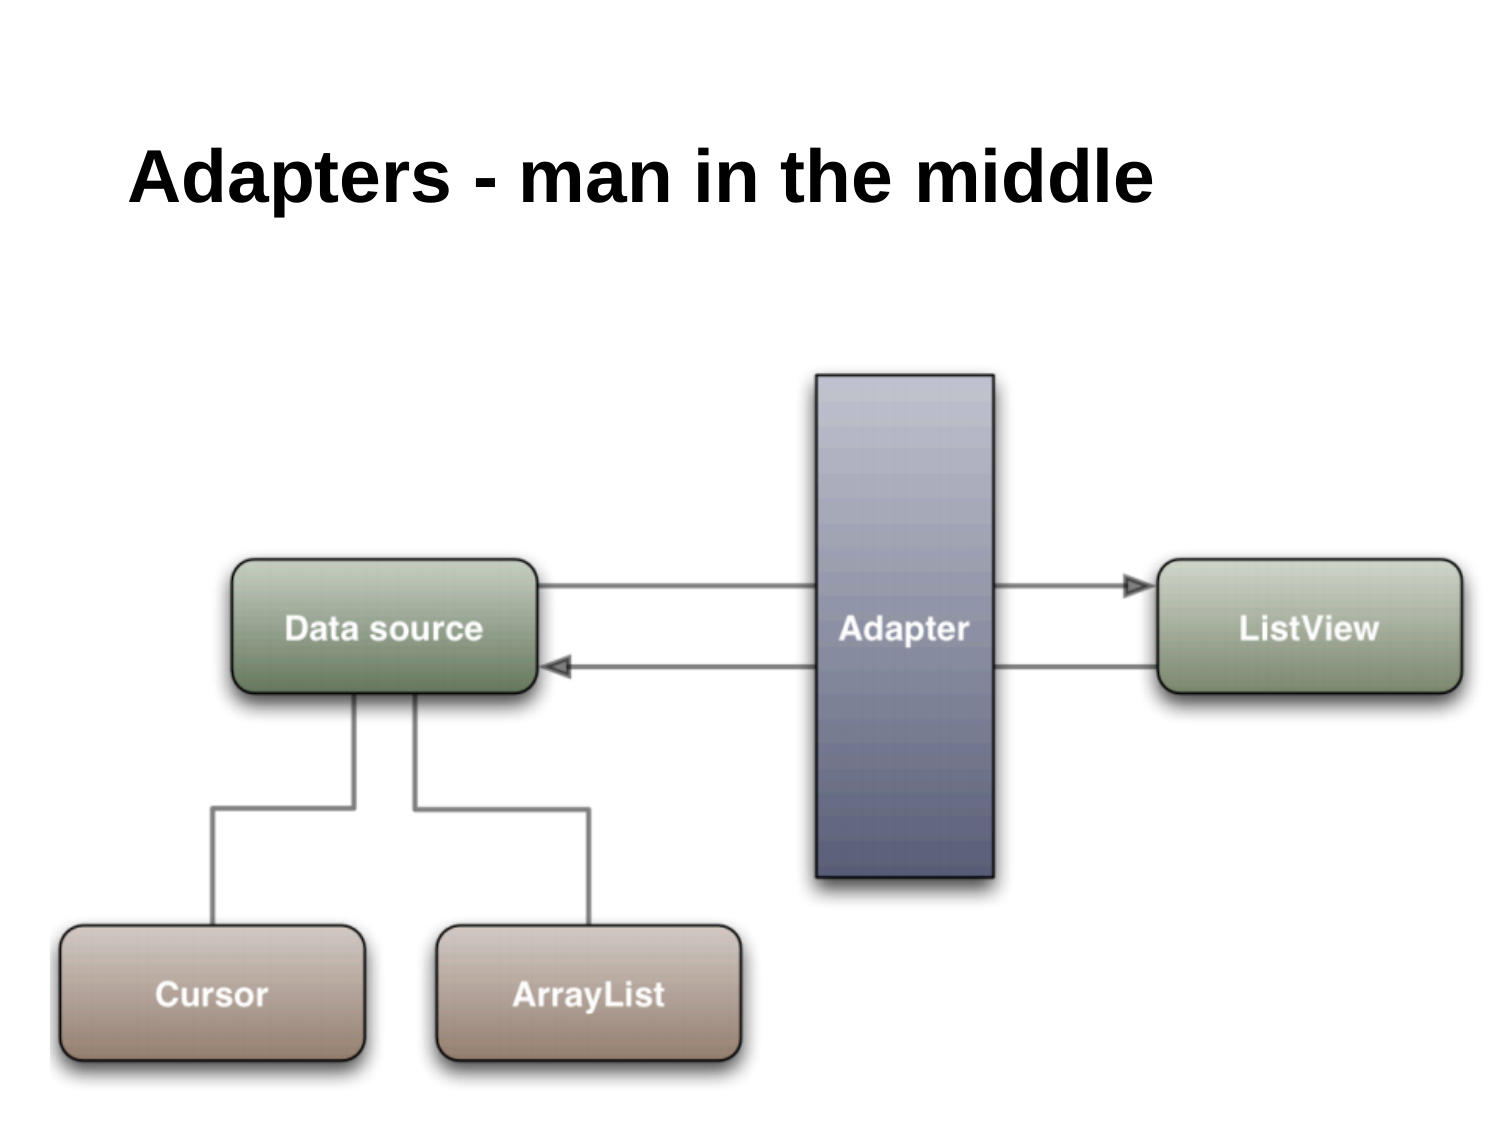

# Adapters - man in the middle